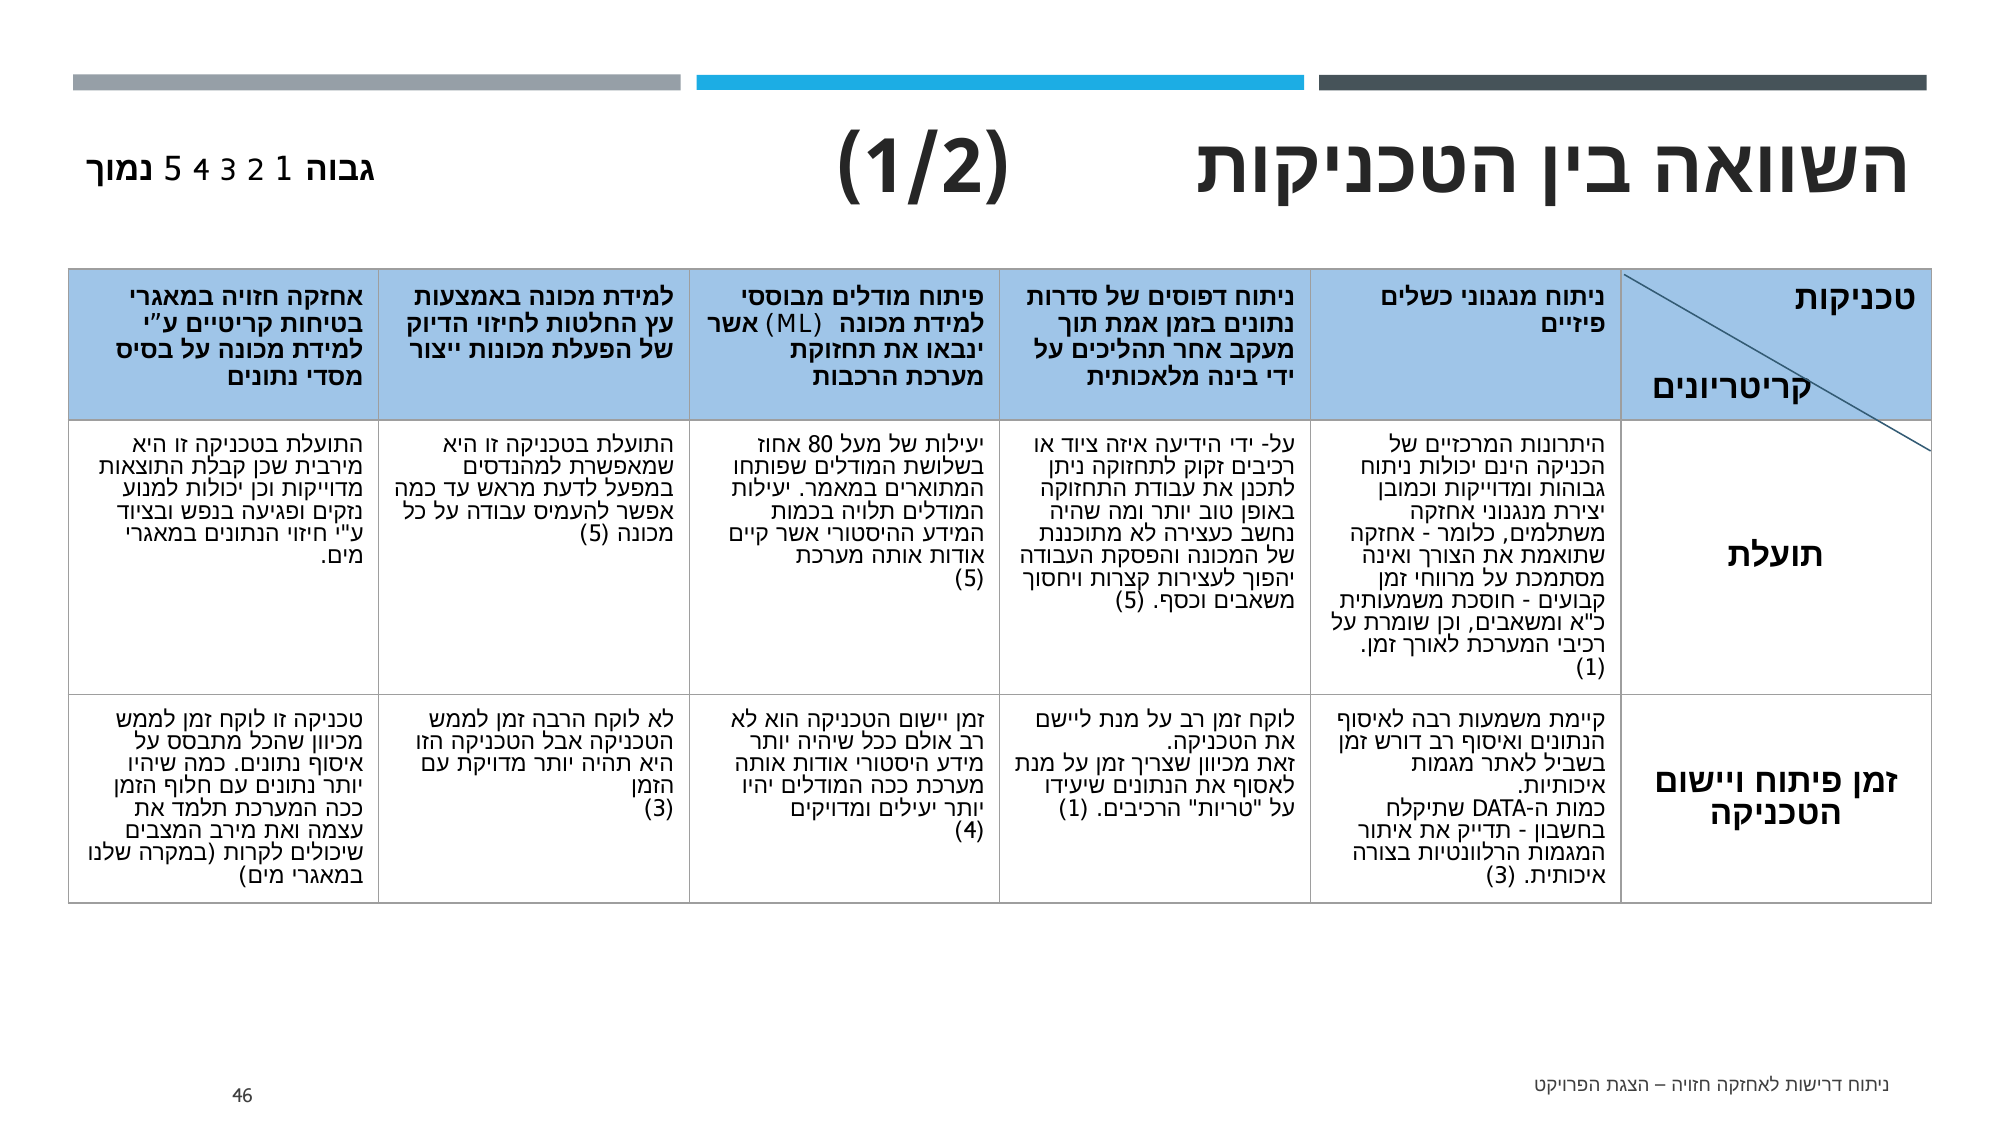

# השוואה בין הטכניקות			(1/2)
גבוה 1 2 3 4 5 נמוך
| אחזקה חזויה במאגרי בטיחות קריטיים ע”י למידת מכונה על בסיס מסדי נתונים | למידת מכונה באמצעות עץ החלטות לחיזוי הדיוק של הפעלת מכונות ייצור | פיתוח מודלים מבוססי למידת מכונה (ML) אשר ינבאו את תחזוקת מערכת הרכבות | ניתוח דפוסים של סדרות נתונים בזמן אמת תוך מעקב אחר תהליכים על ידי בינה מלאכותית | ניתוח מנגנוני כשלים פיזיים | טכניקות קריטריונים |
| --- | --- | --- | --- | --- | --- |
| התועלת בטכניקה זו היא מירבית שכן קבלת התוצאות מדוייקות וכן יכולות למנוע נזקים ופגיעה בנפש ובציוד ע"י חיזוי הנתונים במאגרי מים. | התועלת בטכניקה זו היא שמאפשרת למהנדסים במפעל לדעת מראש עד כמה אפשר להעמיס עבודה על כל מכונה (5) | יעילות של מעל 80 אחוז בשלושת המודלים שפותחו המתוארים במאמר. יעילות המודלים תלויה בכמות המידע ההיסטורי אשר קיים אודות אותה מערכת (5) | על- ידי הידיעה איזה ציוד או רכיבים זקוק לתחזוקה ניתן לתכנן את עבודת התחזוקה באופן טוב יותר ומה שהיה נחשב כעצירה לא מתוכננת של המכונה והפסקת העבודה יהפוך לעצירות קצרות ויחסוך משאבים וכסף. (5) | היתרונות המרכזיים של הכניקה הינם יכולות ניתוח גבוהות ומדוייקות וכמובן יצירת מנגנוני אחזקה משתלמים, כלומר - אחזקה שתואמת את הצורך ואינה מסתמכת על מרווחי זמן קבועים - חוסכת משמעותית כ"א ומשאבים, וכן שומרת על רכיבי המערכת לאורך זמן. (1) | תועלת |
| טכניקה זו לוקח זמן לממש מכיוון שהכל מתבסס על איסוף נתונים. כמה שיהיו יותר נתונים עם חלוף הזמן ככה המערכת תלמד את עצמה ואת מירב המצבים שיכולים לקרות (במקרה שלנו במאגרי מים) | לא לוקח הרבה זמן לממש הטכניקה אבל הטכניקה הזו היא תהיה יותר מדויקת עם הזמן (3) | זמן יישום הטכניקה הוא לא רב אולם ככל שיהיה יותר מידע היסטורי אודות אותה מערכת ככה המודלים יהיו יותר יעילים ומדויקים (4) | לוקח זמן רב על מנת ליישם את הטכניקה. זאת מכיוון שצריך זמן על מנת לאסוף את הנתונים שיעידו על "טריות" הרכיבים. (1) | קיימת משמעות רבה לאיסוף הנתונים ואיסוף רב דורש זמן בשביל לאתר מגמות איכותיות. כמות ה-DATA שתיקלח בחשבון - תדייק את איתור המגמות הרלוונטיות בצורה איכותית. (3) | זמן פיתוח ויישום הטכניקה |